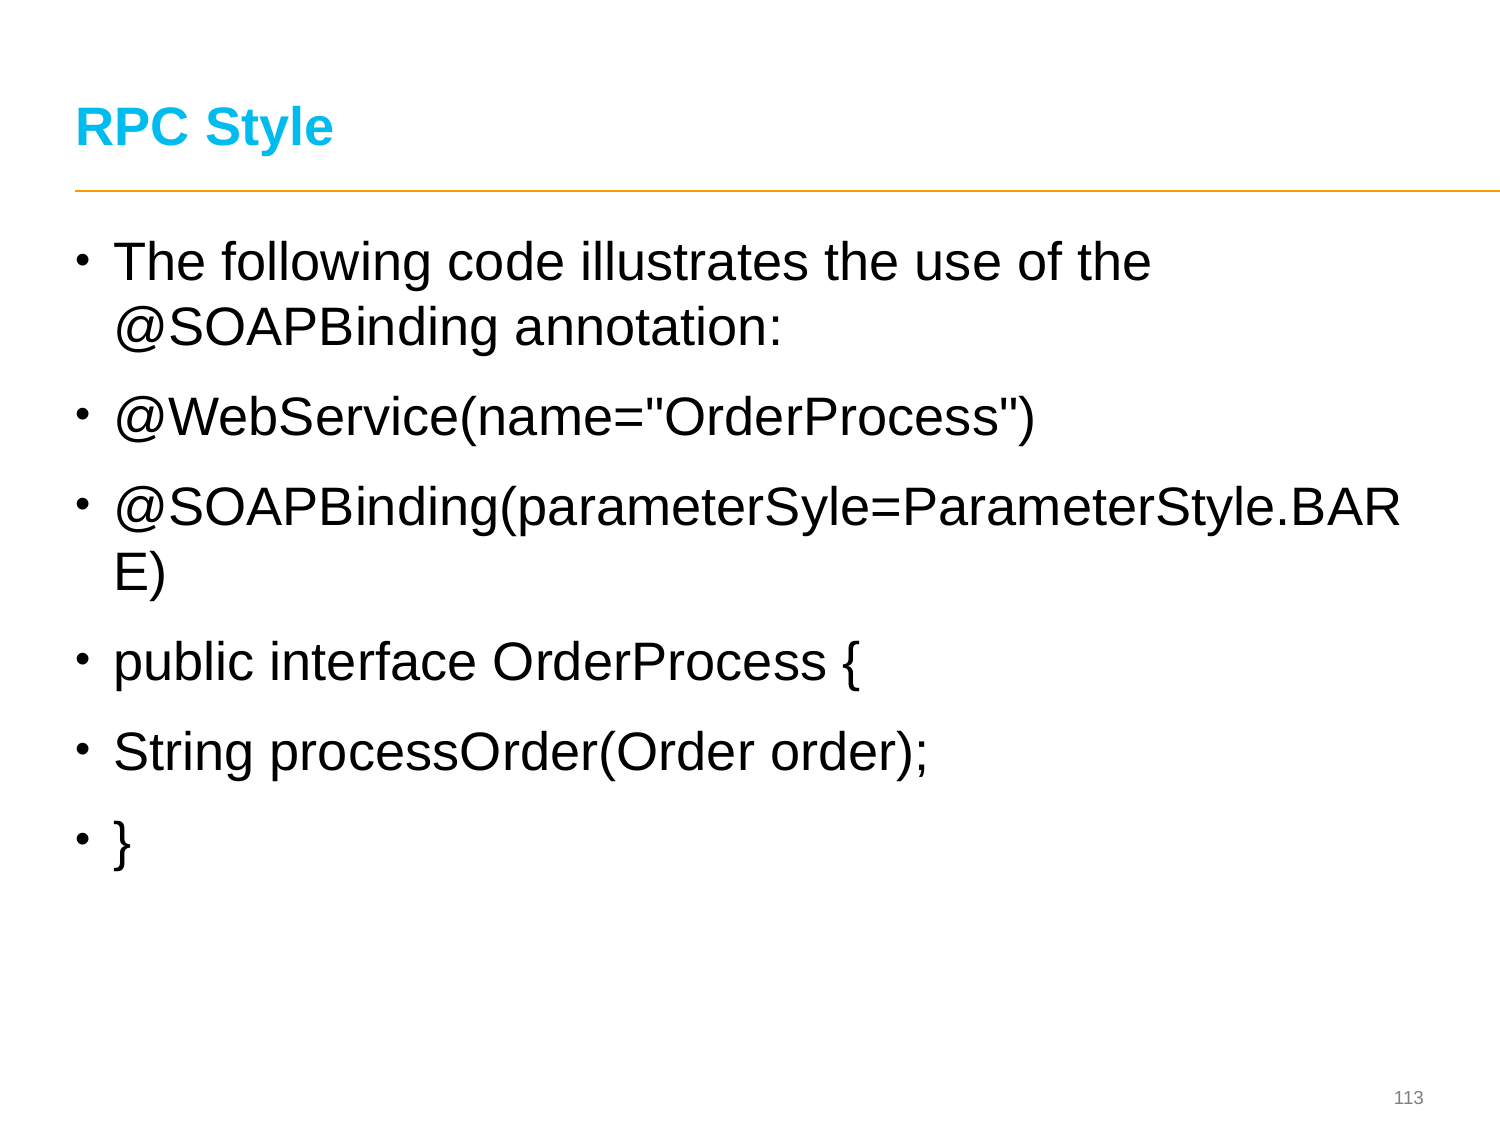

# RPC Style
The following code illustrates the use of the @SOAPBinding annotation:
@WebService(name="OrderProcess")
@SOAPBinding(parameterSyle=ParameterStyle.BARE)
public interface OrderProcess {
String processOrder(Order order);
}